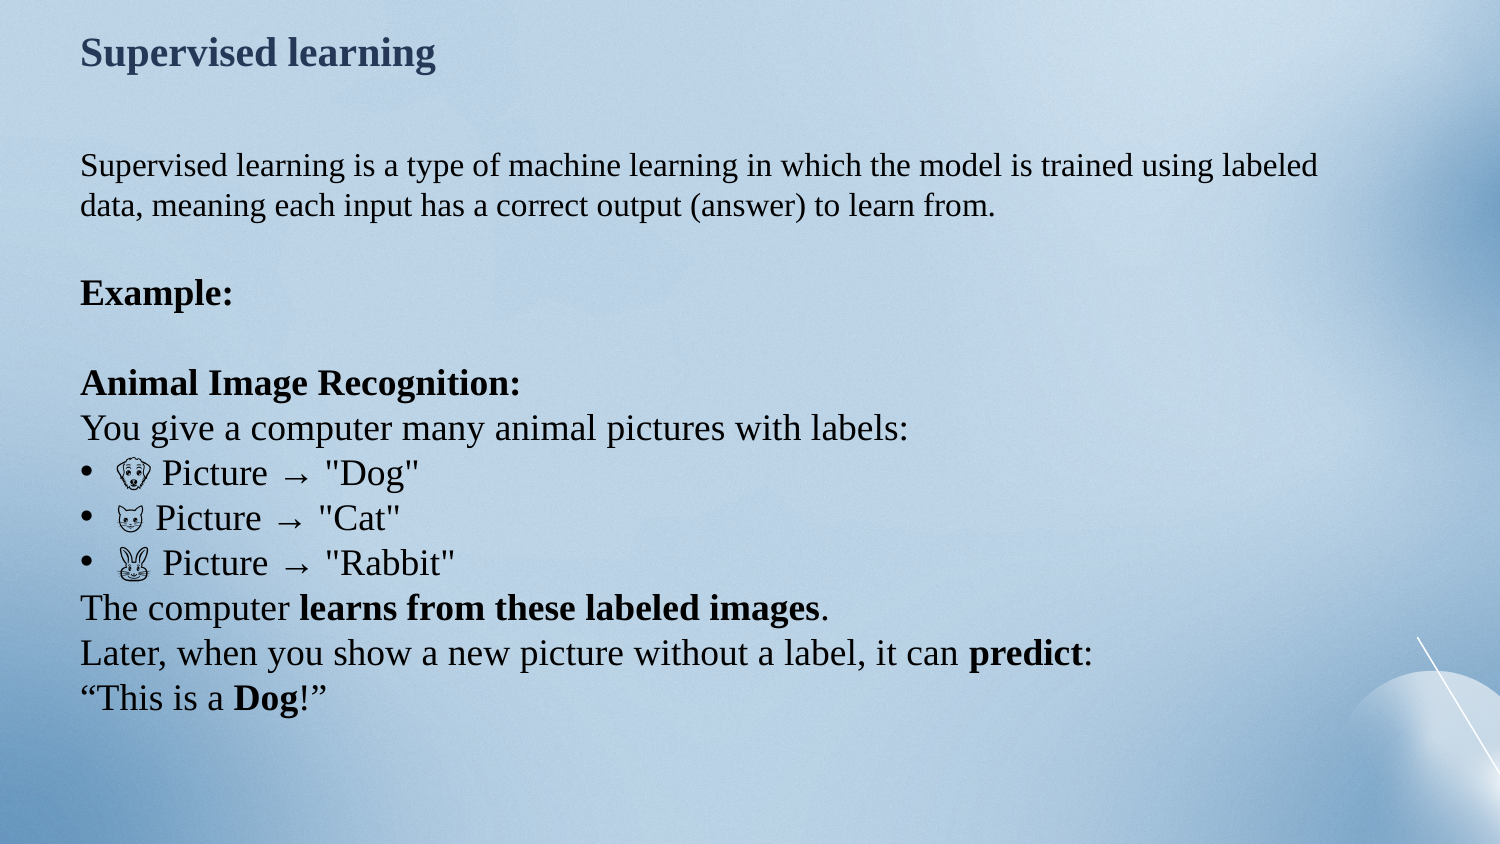

# Supervised learning
Supervised learning is a type of machine learning in which the model is trained using labeled data, meaning each input has a correct output (answer) to learn from.
Example:
Animal Image Recognition:
You give a computer many animal pictures with labels:
🐶 Picture → "Dog"
🐱 Picture → "Cat"
🐰 Picture → "Rabbit"
The computer learns from these labeled images.
Later, when you show a new picture without a label, it can predict:
“This is a Dog!”